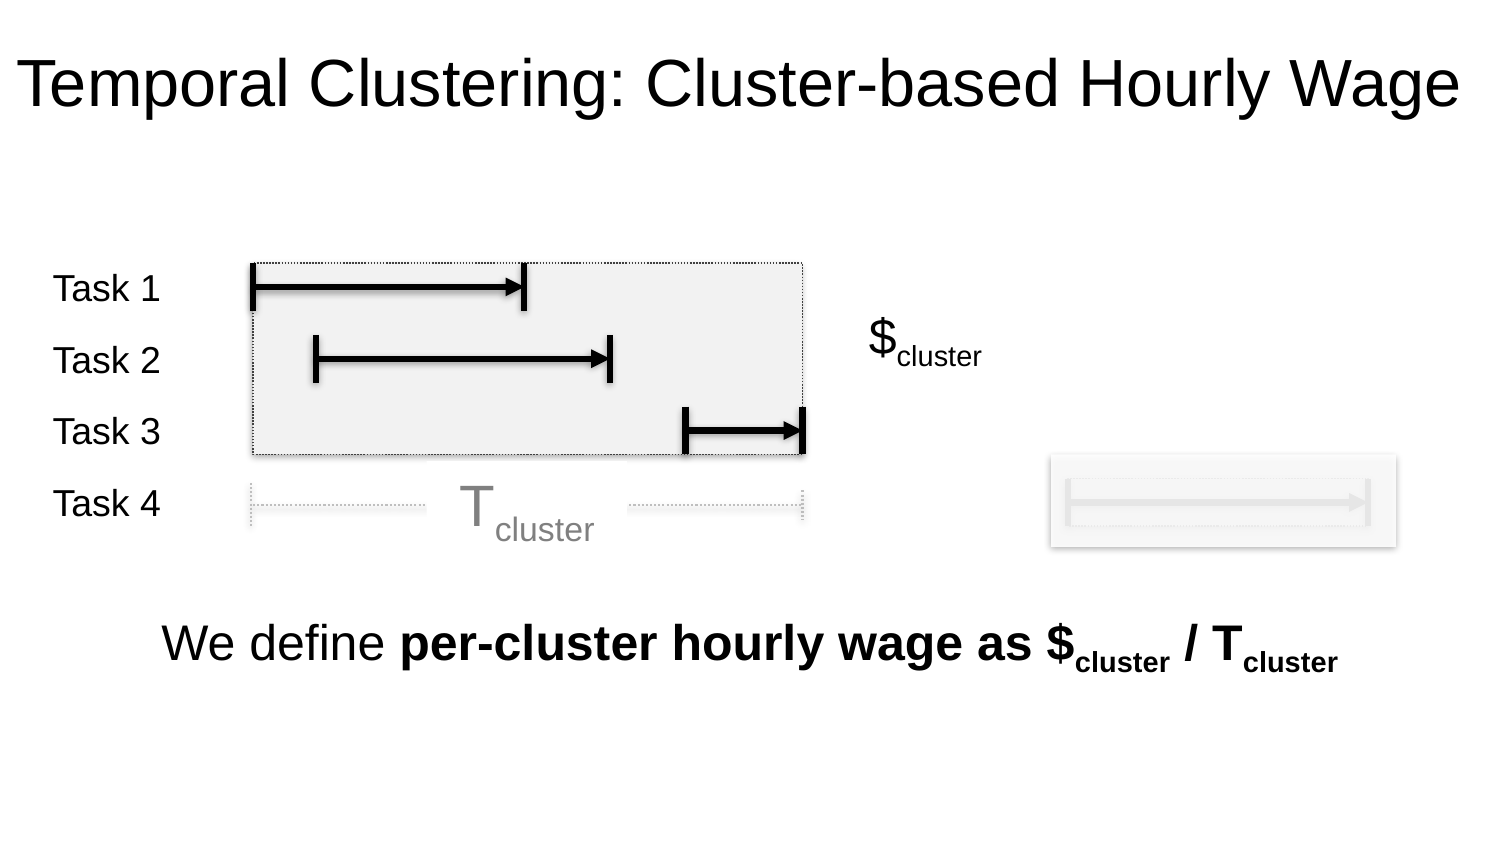

Temporal Clustering: Cluster-based Hourly Wage
Task 1

$cluster
Task 2
Task 3

Tcluster
Task 4

We define per-cluster hourly wage as $cluster / Tcluster